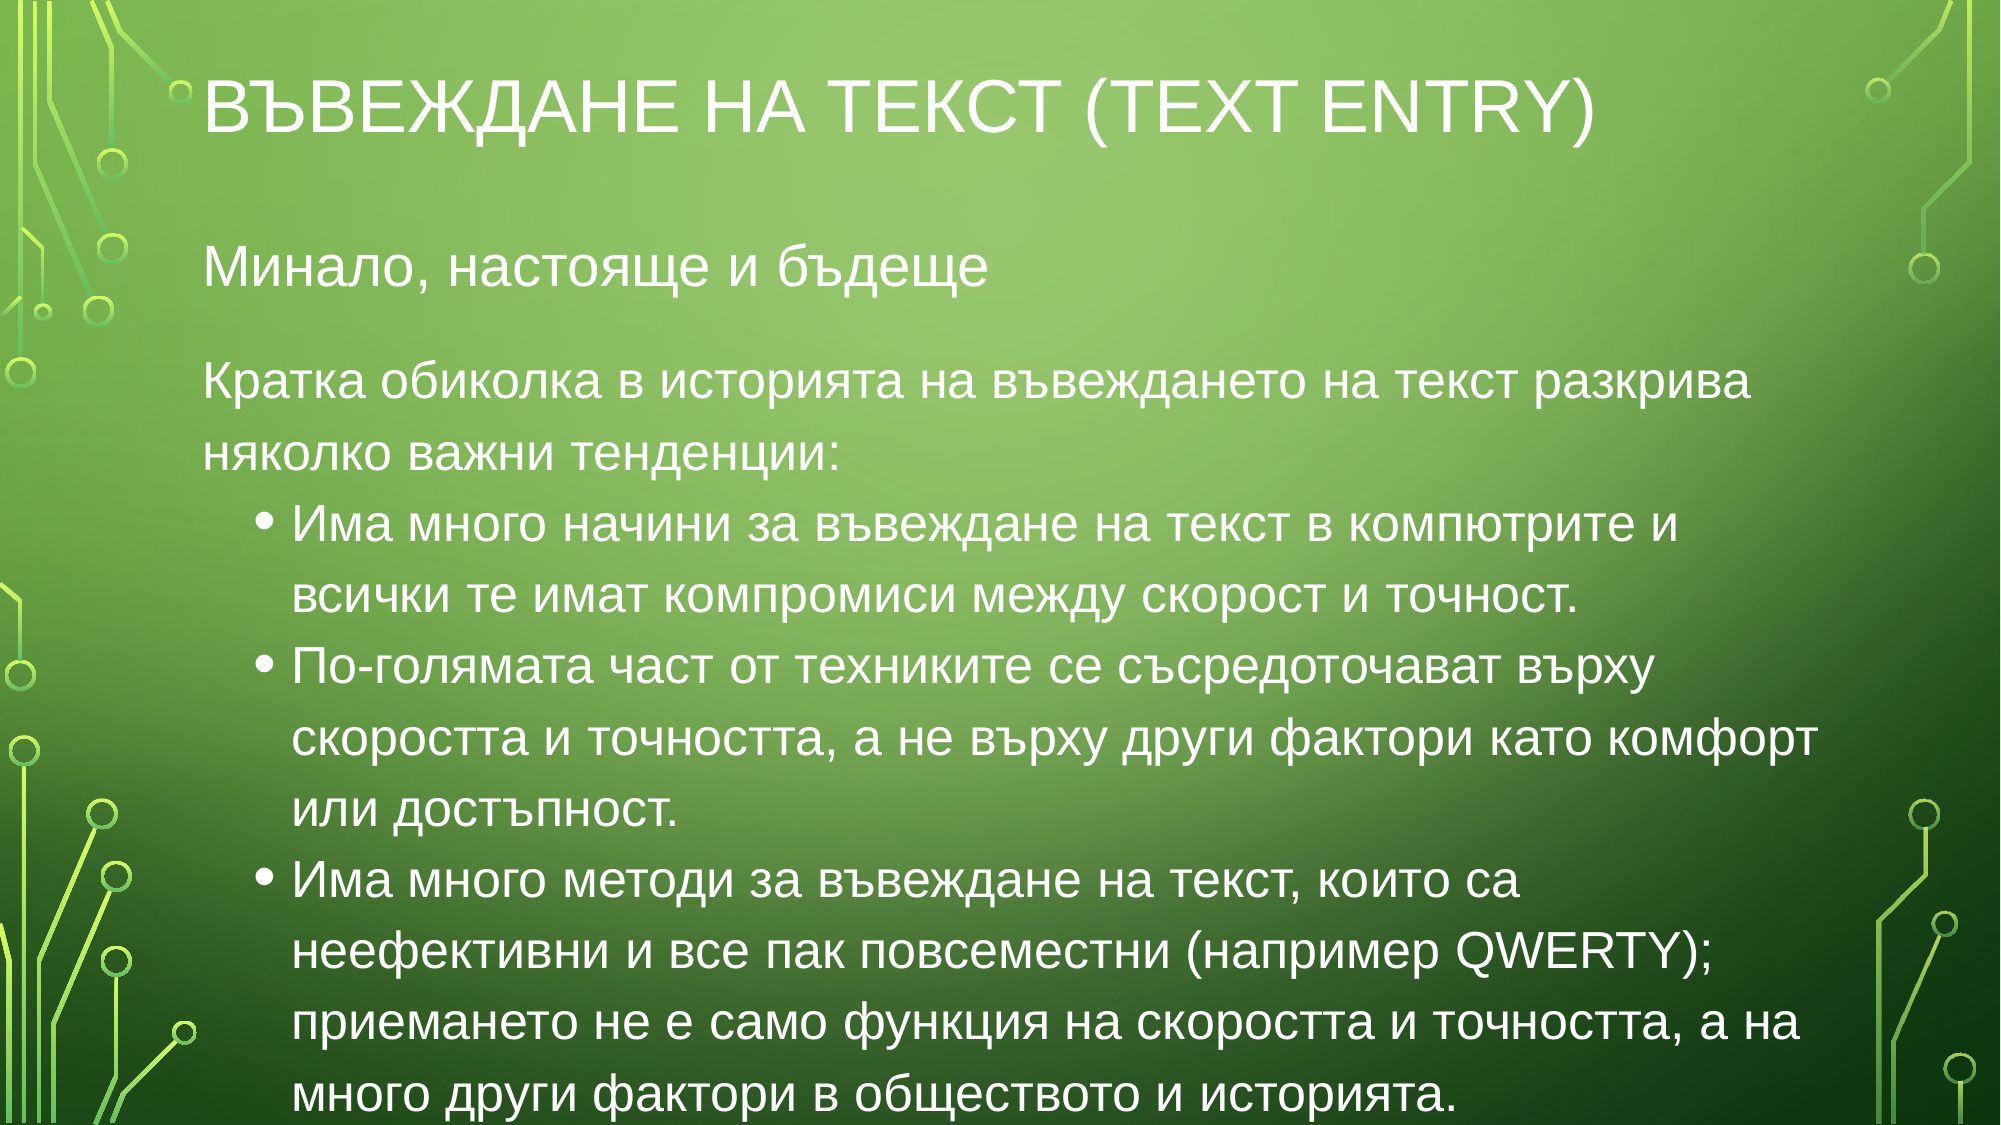

# Въвеждане на текст (Text entry)
Минало, настояще и бъдеще

Кратка обиколка в историята на въвеждането на текст разкрива няколко важни тенденции:
Има много начини за въвеждане на текст в компютрите и всички те имат компромиси между скорост и точност.
По-голямата част от техниките се съсредоточават върху скоростта и точността, а не върху други фактори като комфорт или достъпност.
Има много методи за въвеждане на текст, които са неефективни и все пак повсеместни (например QWERTY); приемането не е само функция на скоростта и точността, а на много други фактори в обществото и историята.